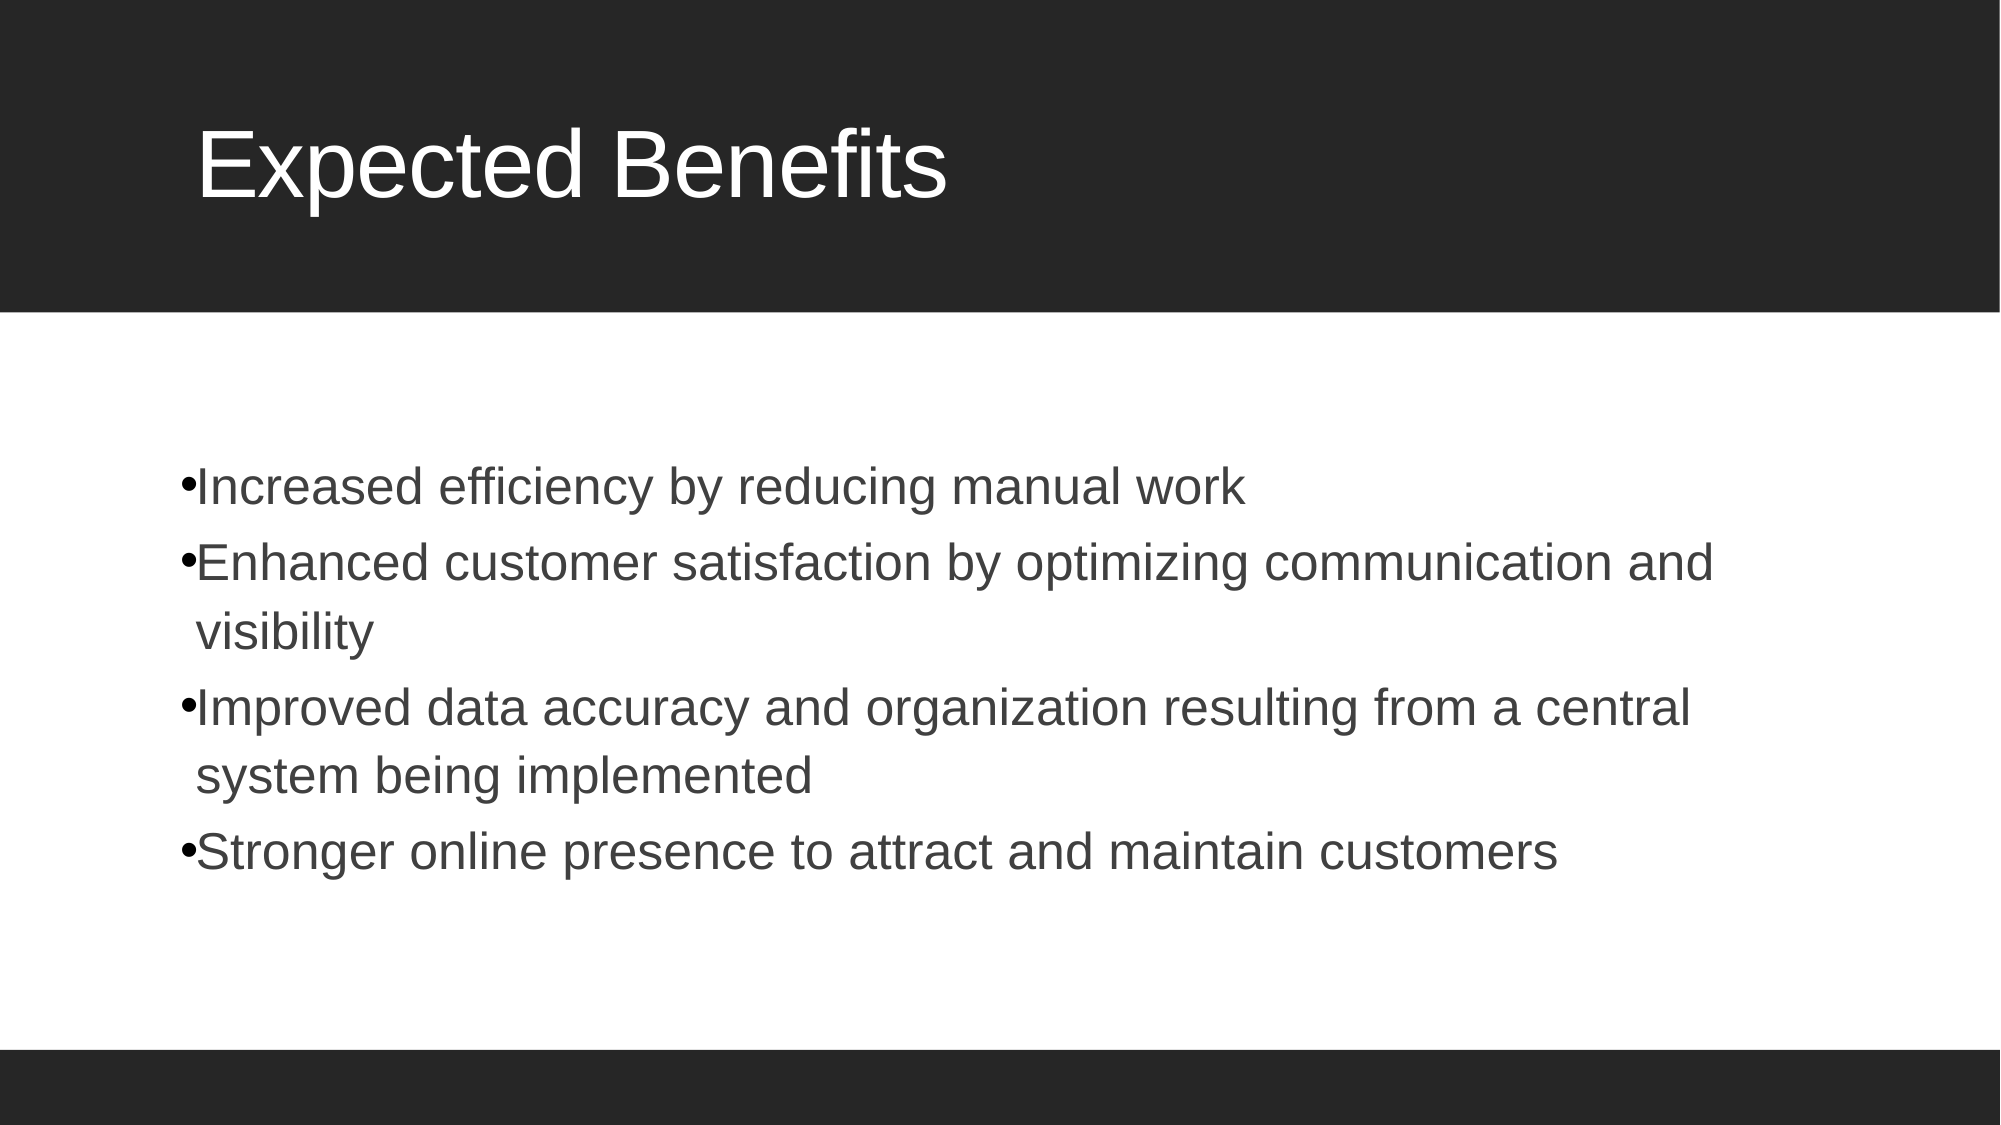

# Expected Benefits
Increased efficiency by reducing manual work
Enhanced customer satisfaction by optimizing communication and visibility
Improved data accuracy and organization resulting from a central system being implemented
Stronger online presence to attract and maintain customers